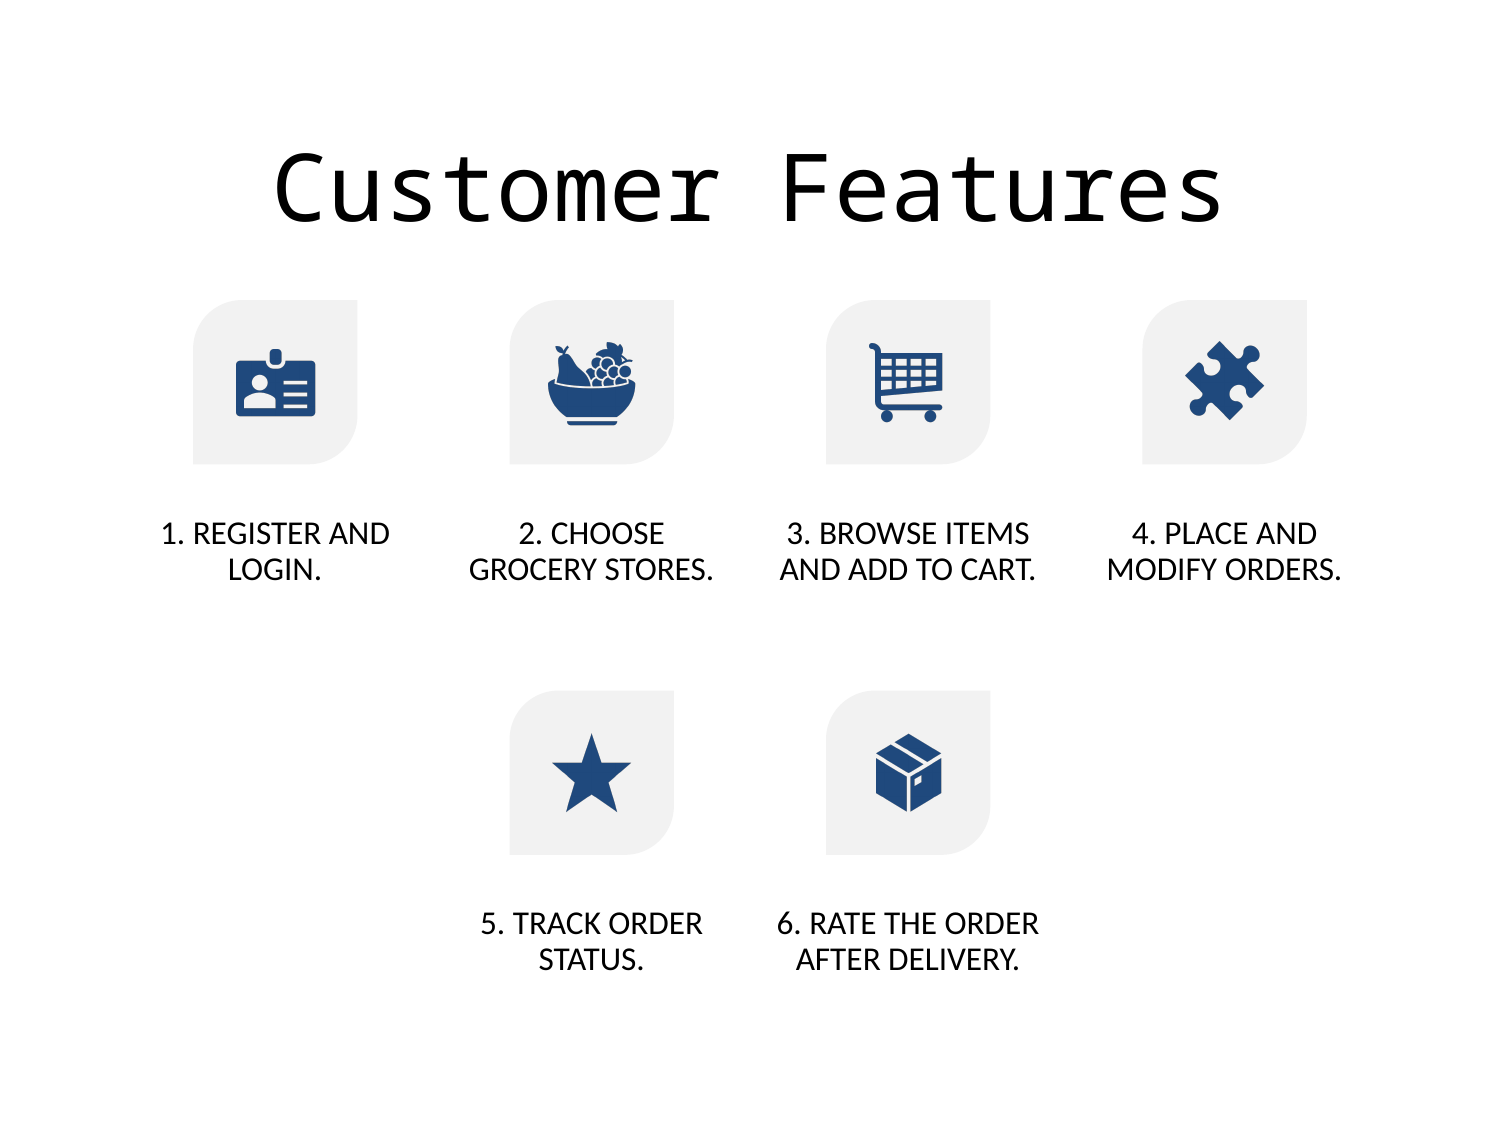

# Customer Features
1. Register and Login.
2. Choose Grocery Stores.
3. Browse items and add to cart.
4. Place and modify orders.
5. Track order status.
6. Rate the order after delivery.